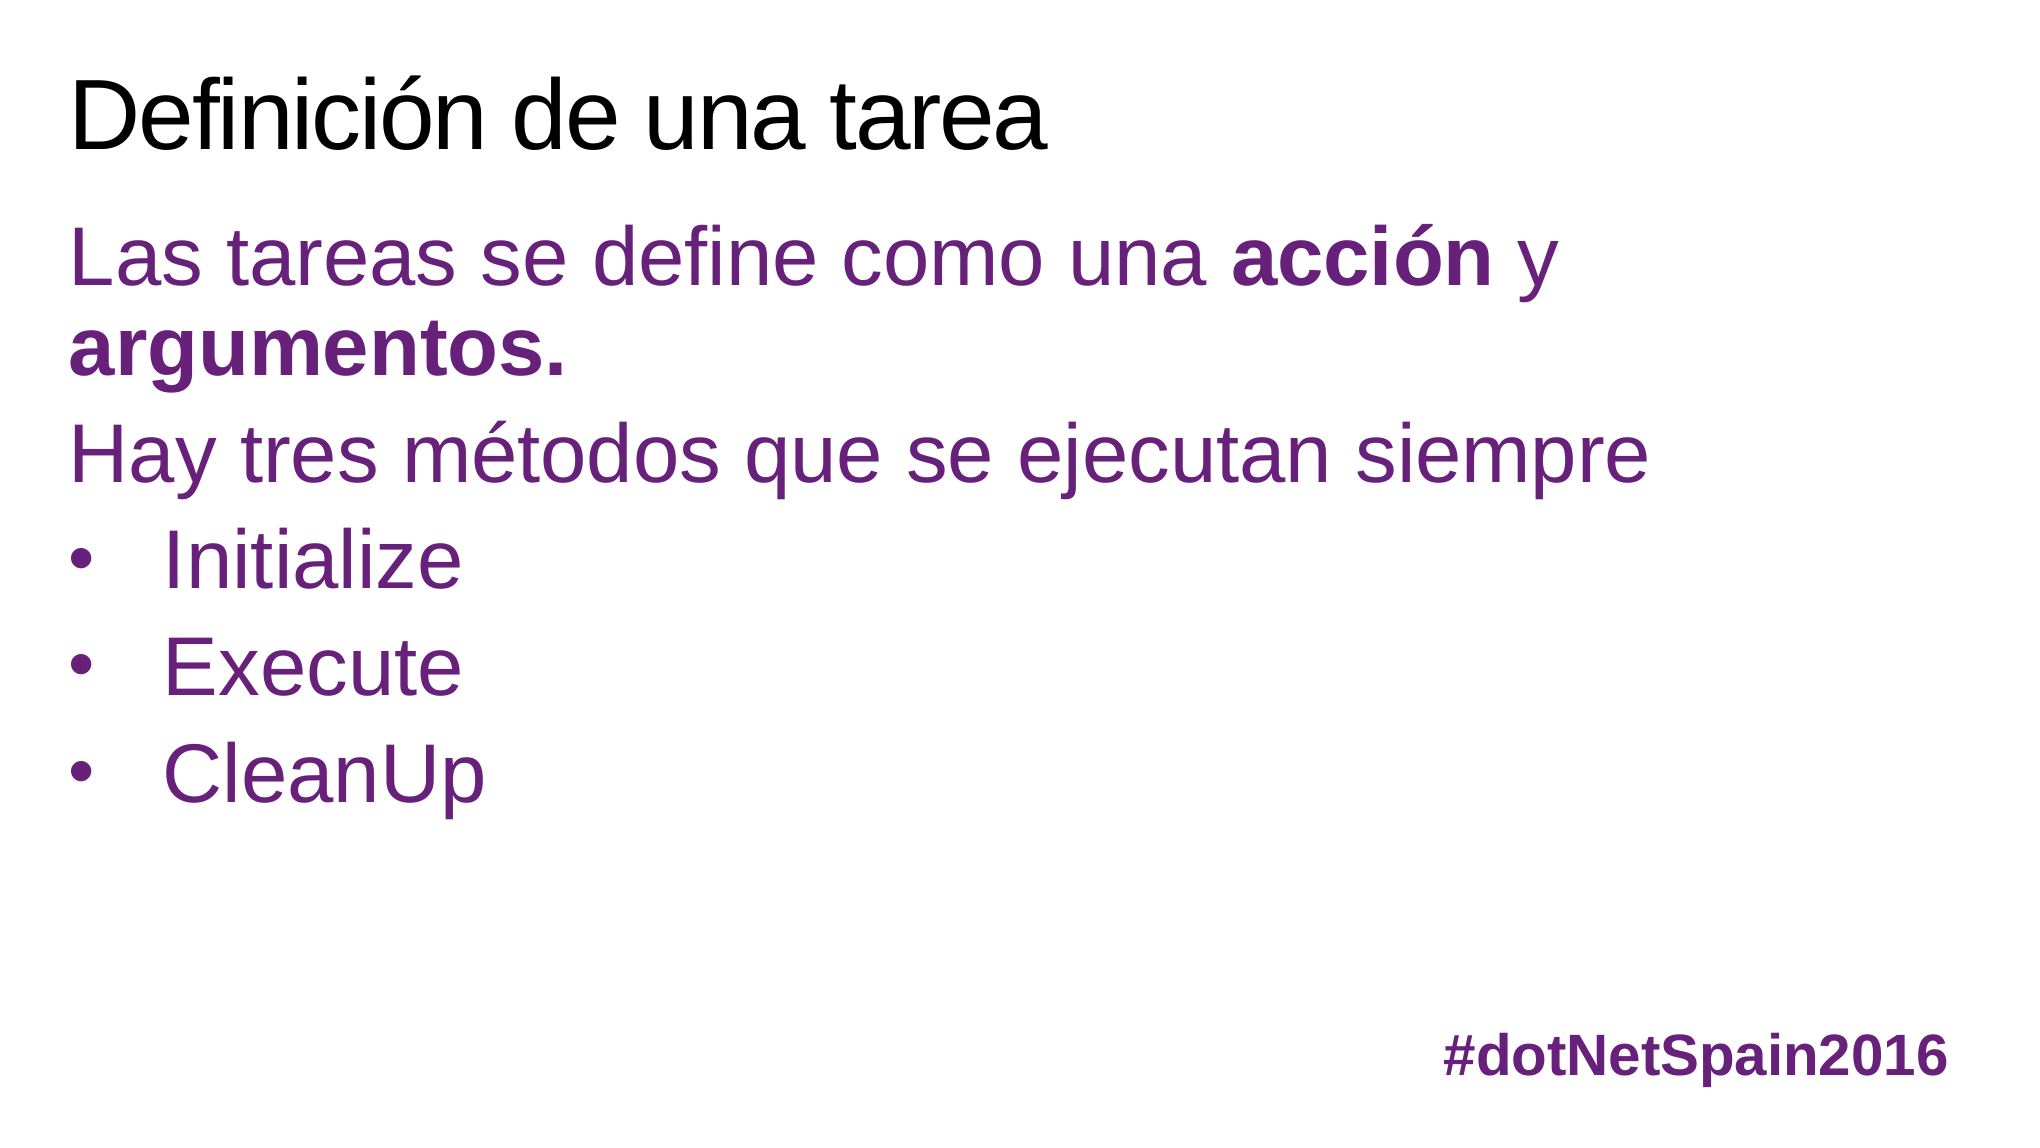

# Definición de una tarea
Las tareas se define como una acción y argumentos.
Hay tres métodos que se ejecutan siempre
Initialize
Execute
CleanUp